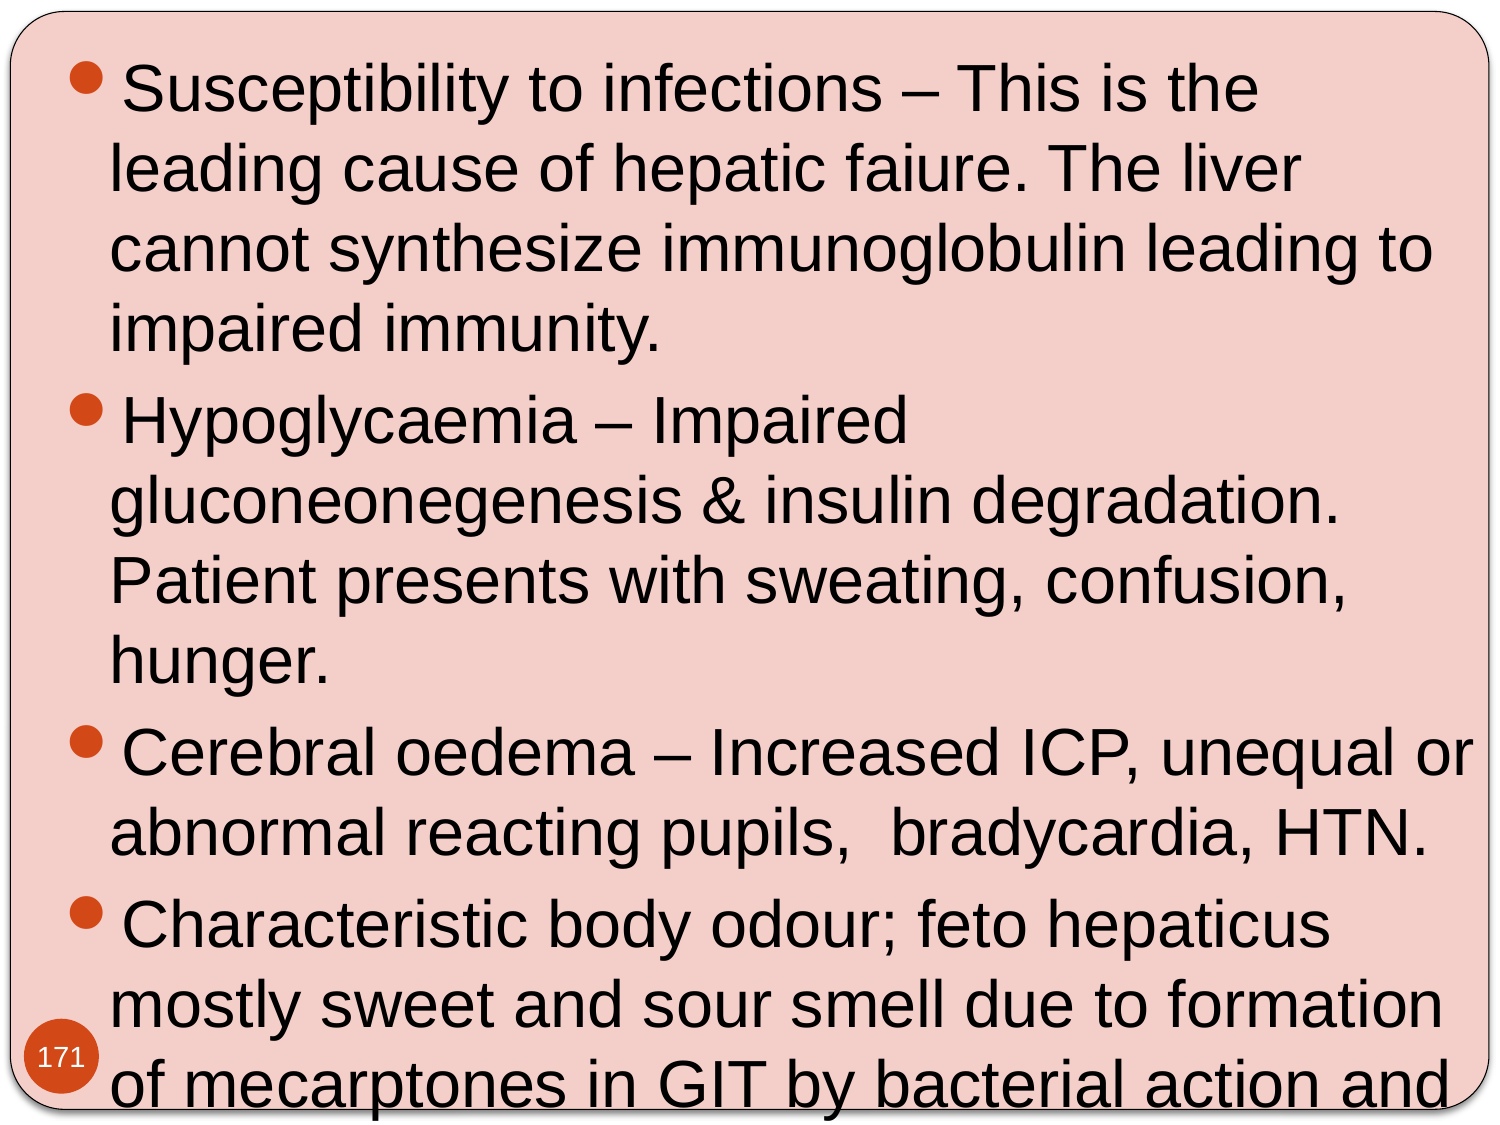

Susceptibility to infections – This is the leading cause of hepatic faiure. The liver cannot synthesize immunoglobulin leading to impaired immunity.
Hypoglycaemia – Impaired gluconeonegenesis & insulin degradation. Patient presents with sweating, confusion, hunger.
Cerebral oedema – Increased ICP, unequal or abnormal reacting pupils,  bradycardia, HTN.
Characteristic body odour; feto hepaticus mostly sweet and sour smell due to formation of mecarptones in GIT by bacterial action and sulfur containing amino acids like methionine and also due to portal systemic shunting of ammonium products.

171